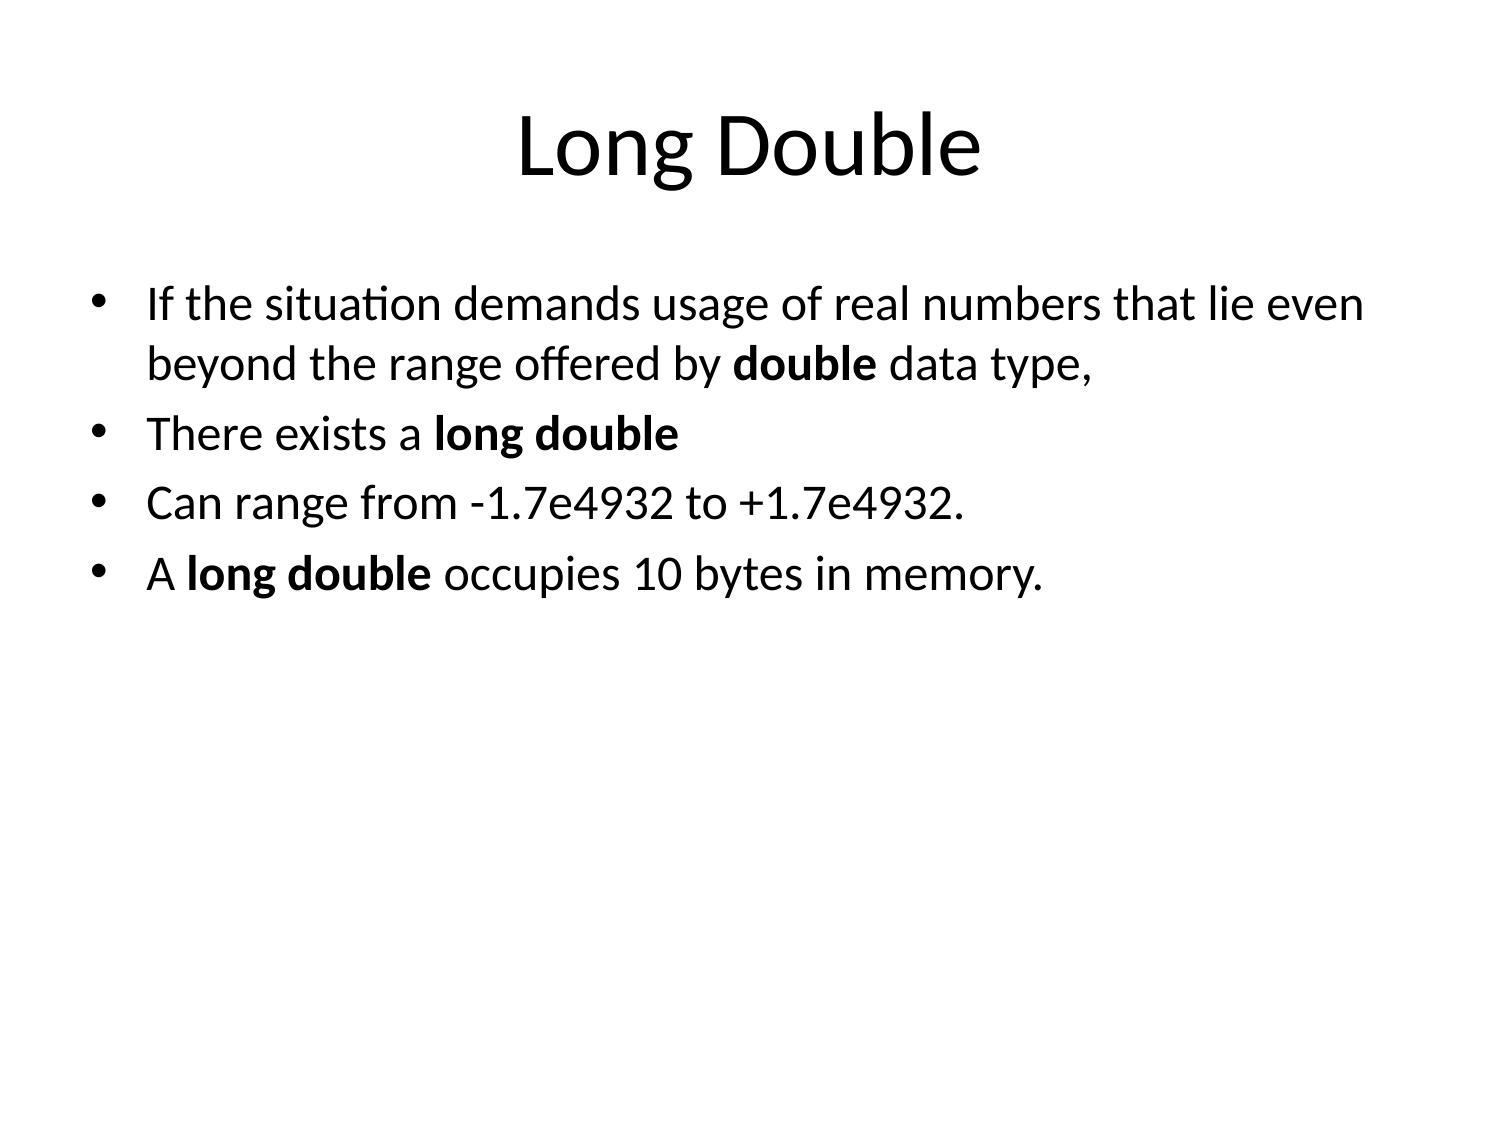

# Long Double
If the situation demands usage of real numbers that lie even beyond the range offered by double data type,
There exists a long double
Can range from -1.7e4932 to +1.7e4932.
A long double occupies 10 bytes in memory.